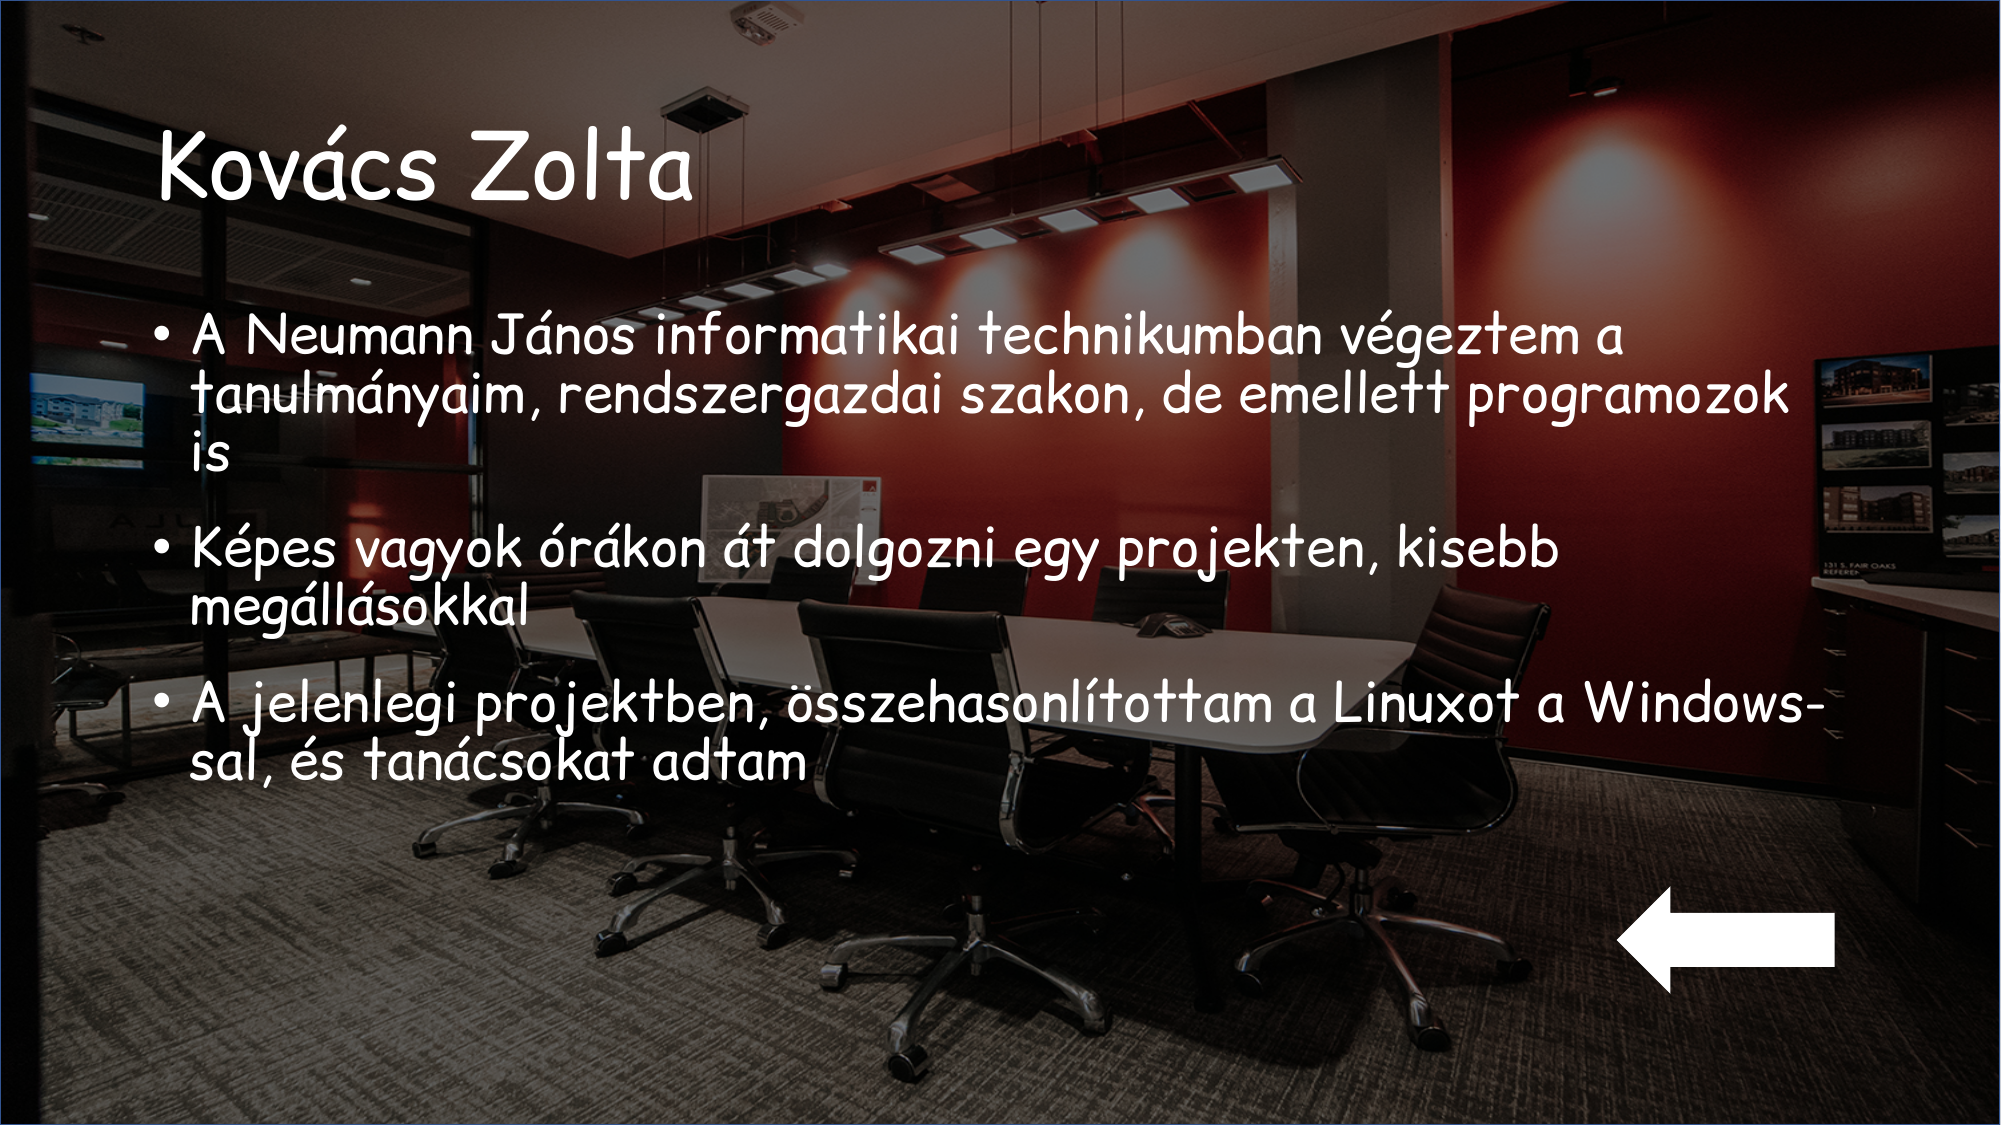

# Kovács Zolta
A Neumann János informatikai technikumban végeztem a tanulmányaim, rendszergazdai szakon, de emellett programozok is
Képes vagyok órákon át dolgozni egy projekten, kisebb megállásokkal
A jelenlegi projektben, összehasonlítottam a Linuxot a Windows-sal, és tanácsokat adtam